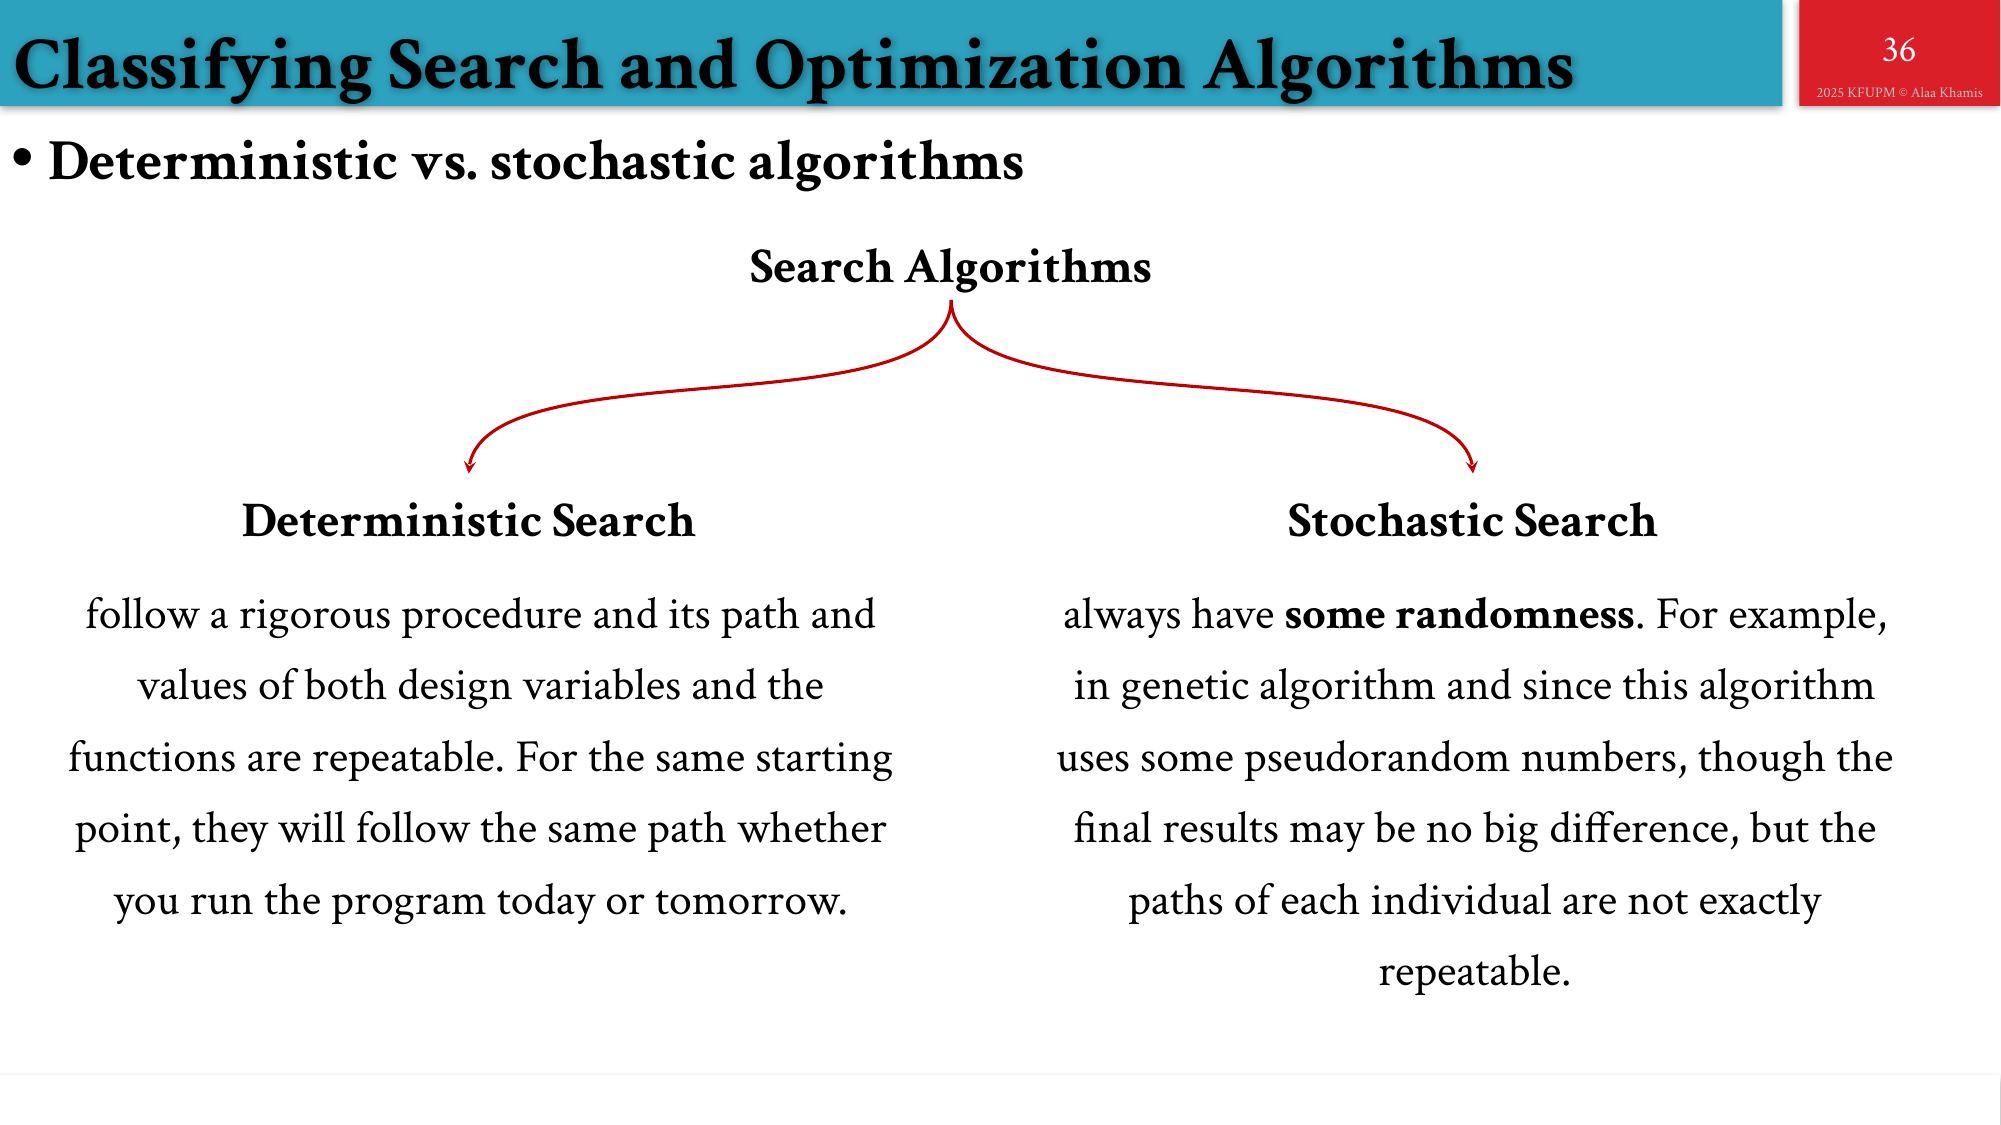

Classifying Search and Optimization Algorithms
Deterministic vs. stochastic algorithms
Search Algorithms
Stochastic Search
Deterministic Search
follow a rigorous procedure and its path and values of both design variables and the functions are repeatable. For the same starting point, they will follow the same path whether you run the program today or tomorrow.
always have some randomness. For example, in genetic algorithm and since this algorithm uses some pseudorandom numbers, though the final results may be no big difference, but the paths of each individual are not exactly repeatable.